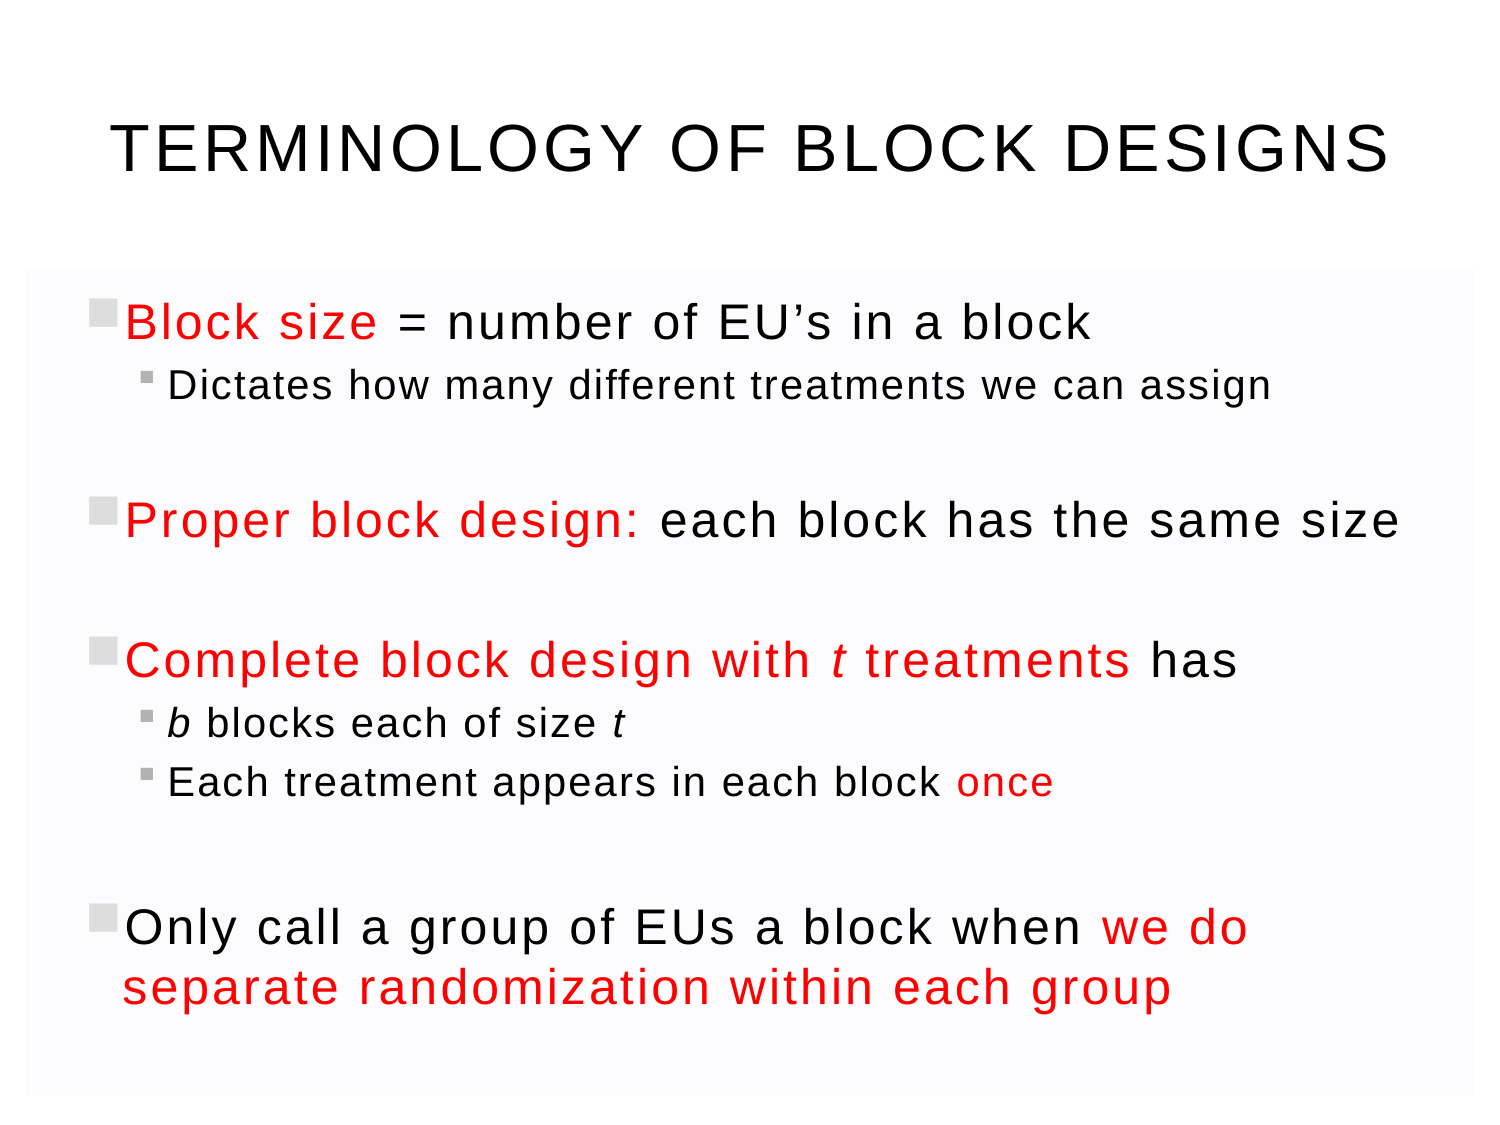

# Terminology of Block designs
Block size = number of EU’s in a block
Dictates how many different treatments we can assign

Proper block design: each block has the same size

Complete block design with t treatments has
b blocks each of size t
Each treatment appears in each block once

Only call a group of EUs a block when we do separate randomization within each group